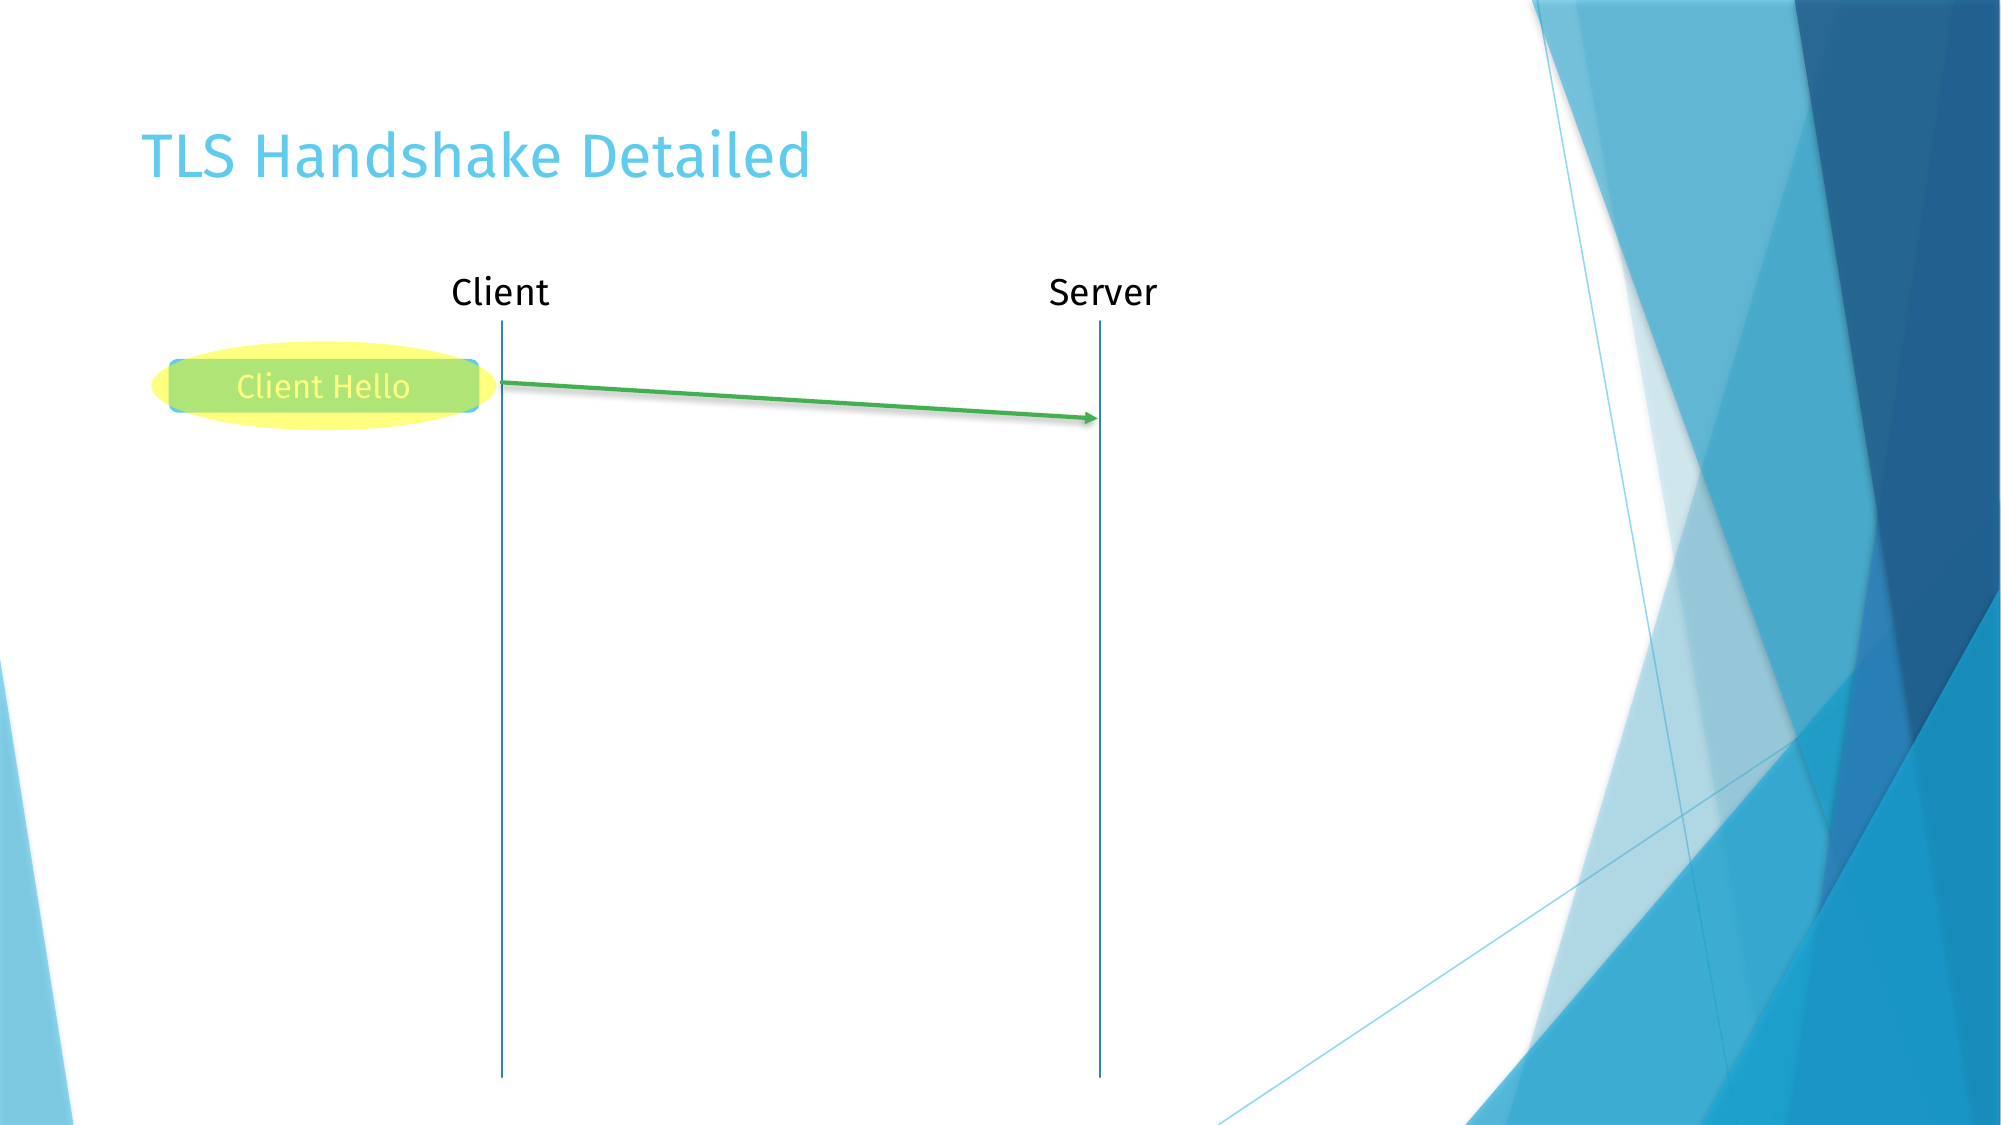

TLS Handshake Detailed
Client
Server

Client Hello